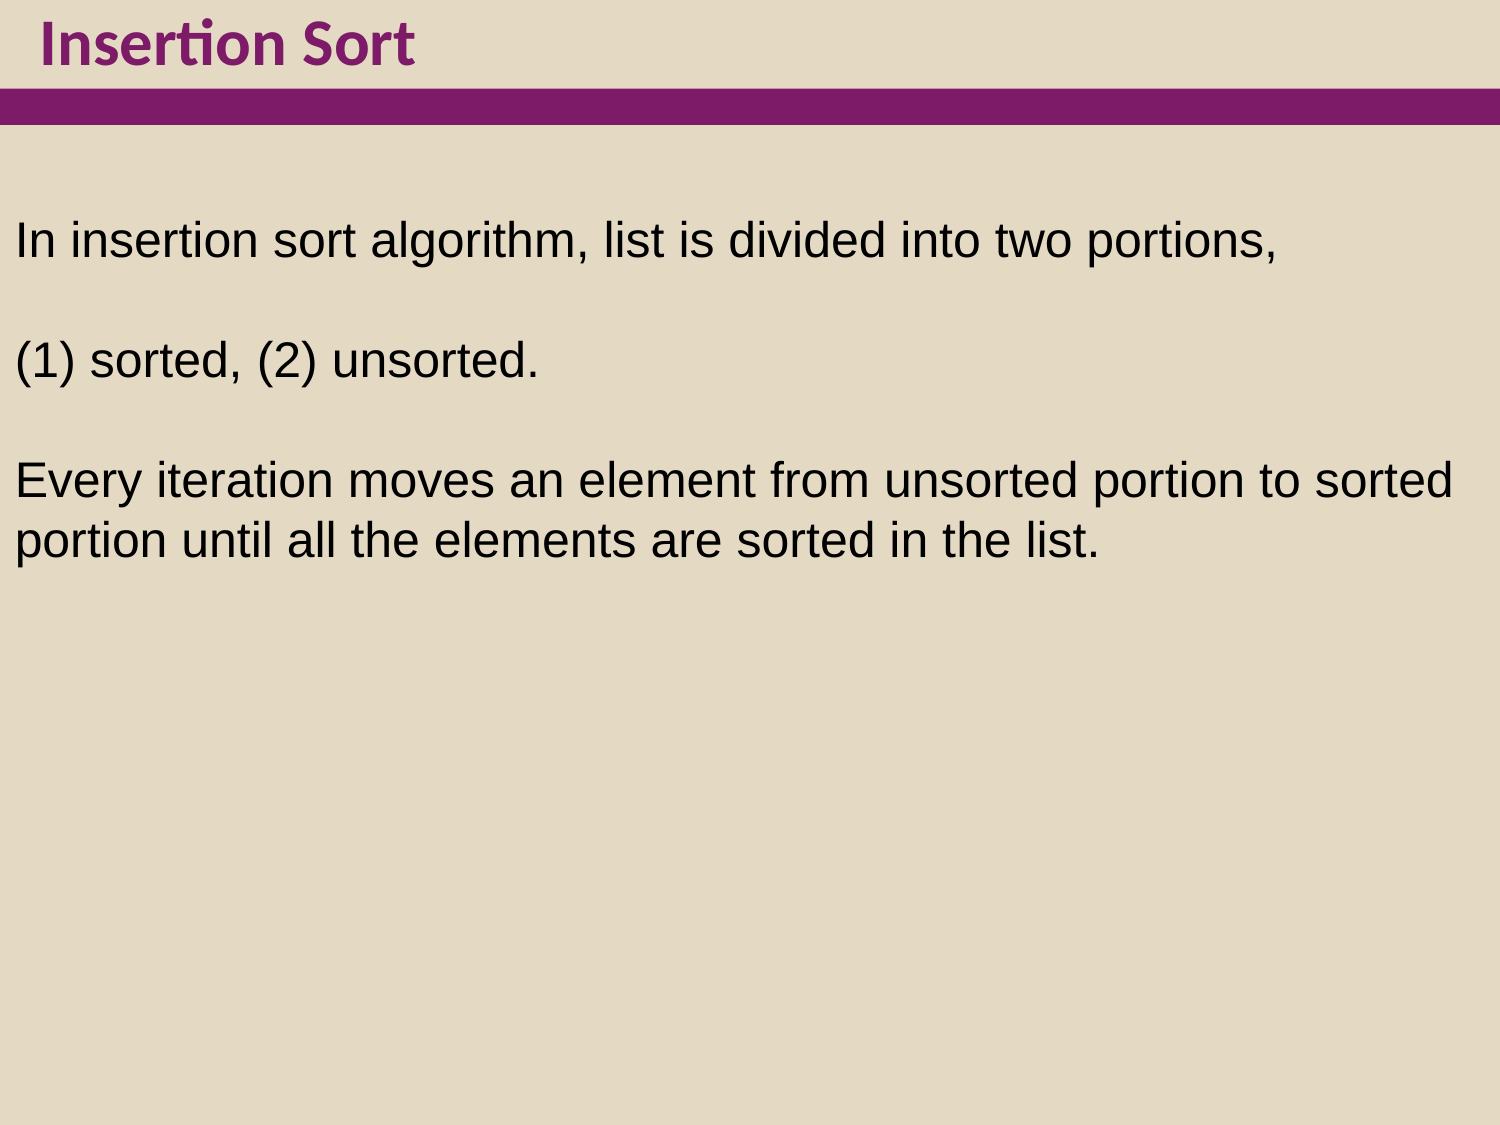

Insertion Sort

In insertion sort algorithm, list is divided into two portions,

(1) sorted, (2) unsorted.

Every iteration moves an element from unsorted portion to sorted portion until all the elements are sorted in the list.